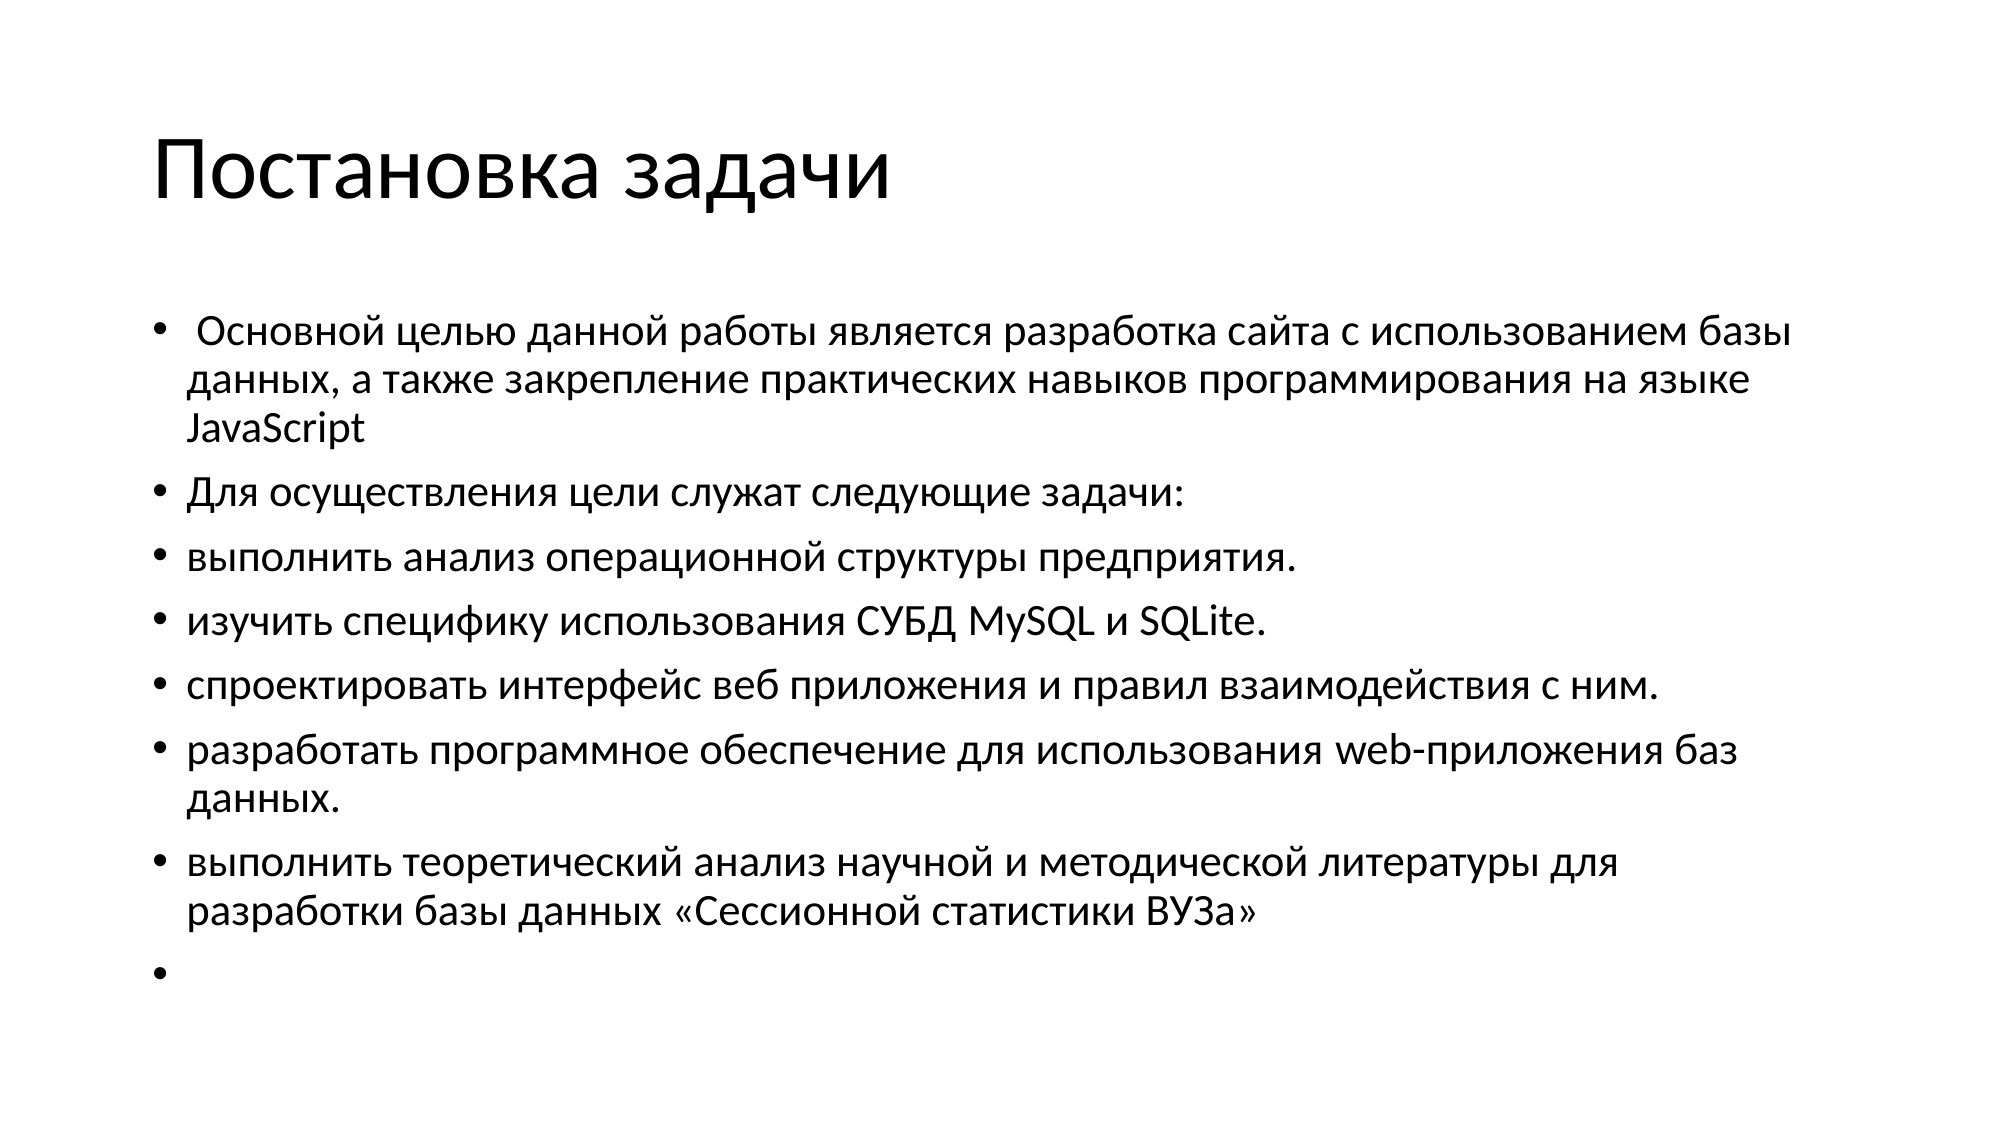

# Постановка задачи
 Основной целью данной работы является разработка сайта с использованием базы данных, а также закрепление практических навыков программирования на языке JavaScript
Для осуществления цели служат следующие задачи:
выполнить анализ операционной структуры предприятия.
изучить специфику использования СУБД MySQL и SQLite.
спроектировать интерфейс веб приложения и правил взаимодействия с ним.
разработать программное обеспечение для использования web-приложения баз данных.
выполнить теоретический анализ научной и методической литературы для разработки базы данных «Сессионной статистики ВУЗа»